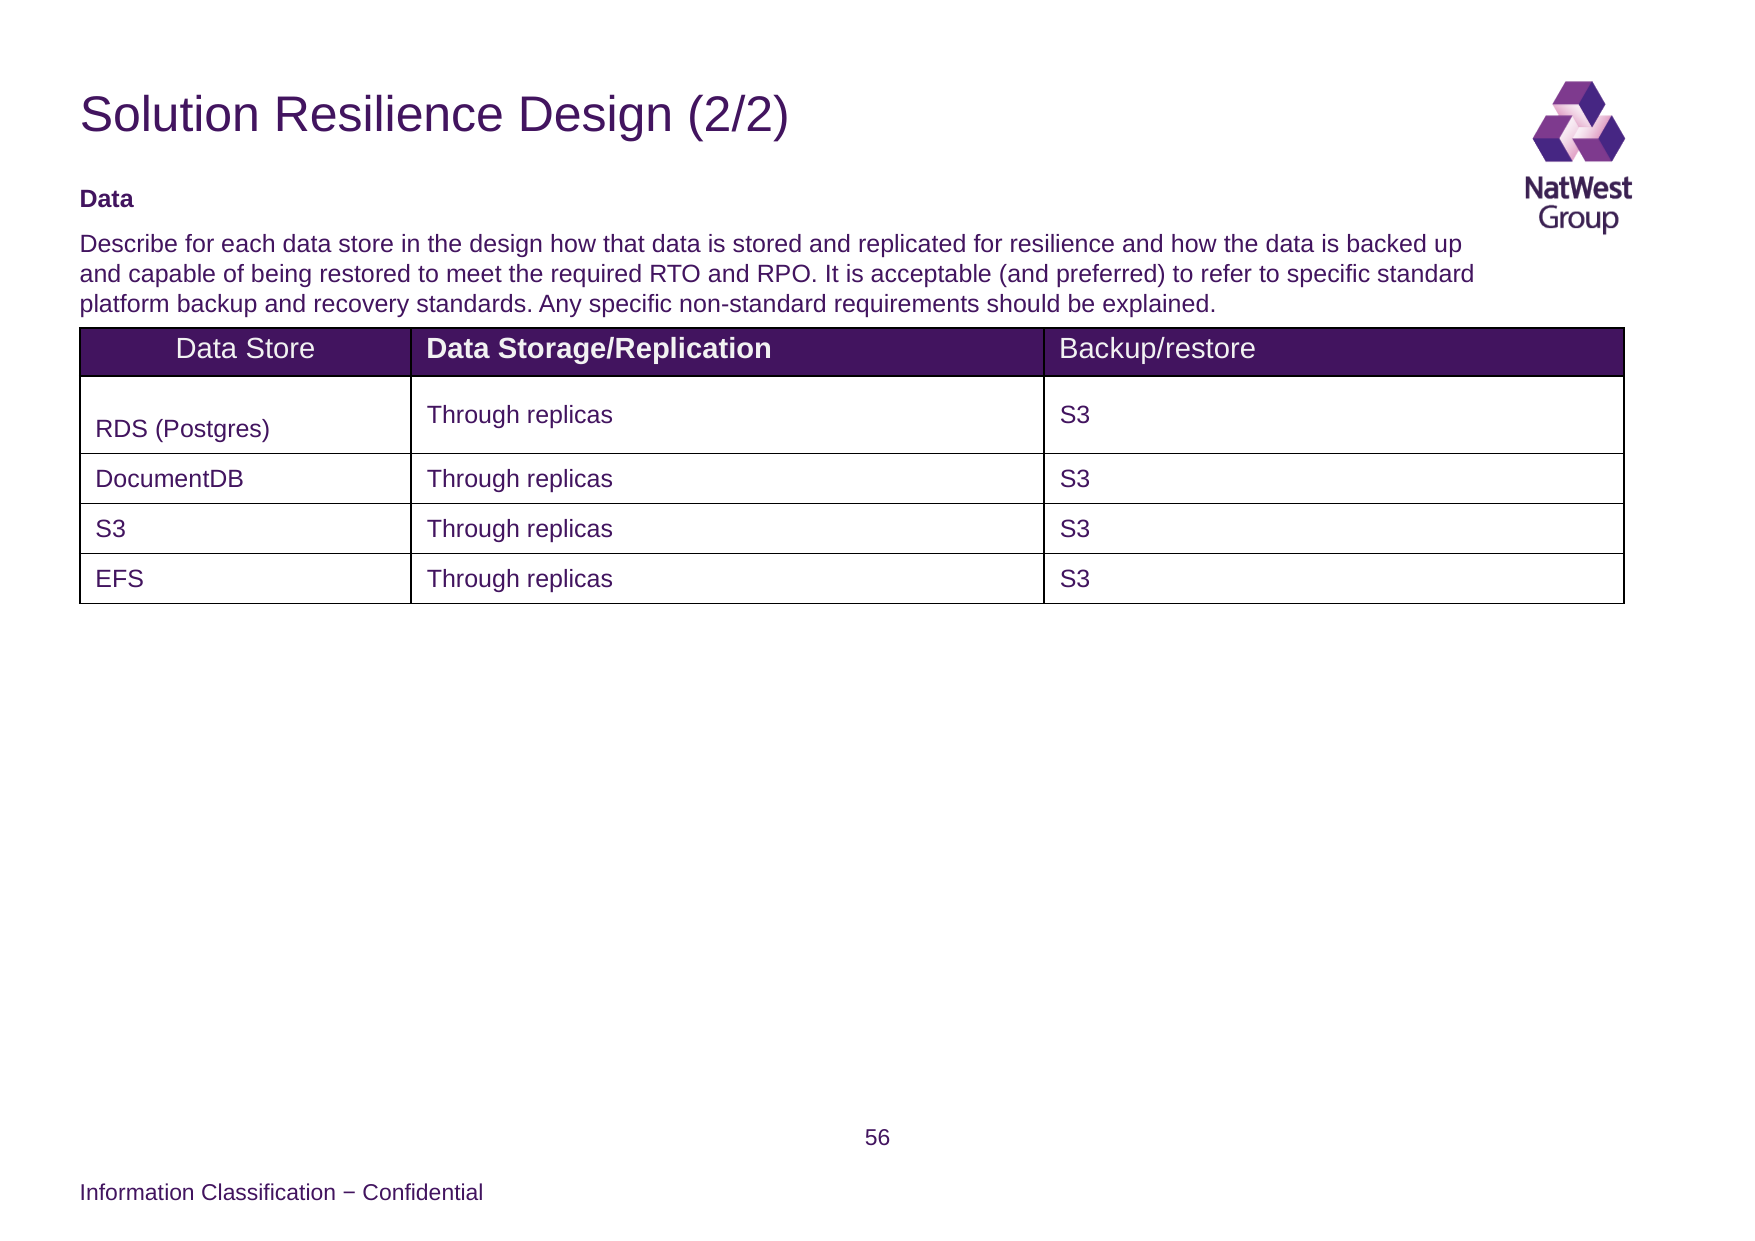

# Solution Resilience Design (2/2)
Data
Describe for each data store in the design how that data is stored and replicated for resilience and how the data is backed up and capable of being restored to meet the required RTO and RPO. It is acceptable (and preferred) to refer to specific standard platform backup and recovery standards. Any specific non-standard requirements should be explained.

| Data Store | Data Storage/Replication | Backup/restore |
| --- | --- | --- |
| RDS (Postgres) | Through replicas | S3 |
| DocumentDB | Through replicas | S3 |
| S3 | Through replicas | S3 |
| EFS | Through replicas | S3 |
56